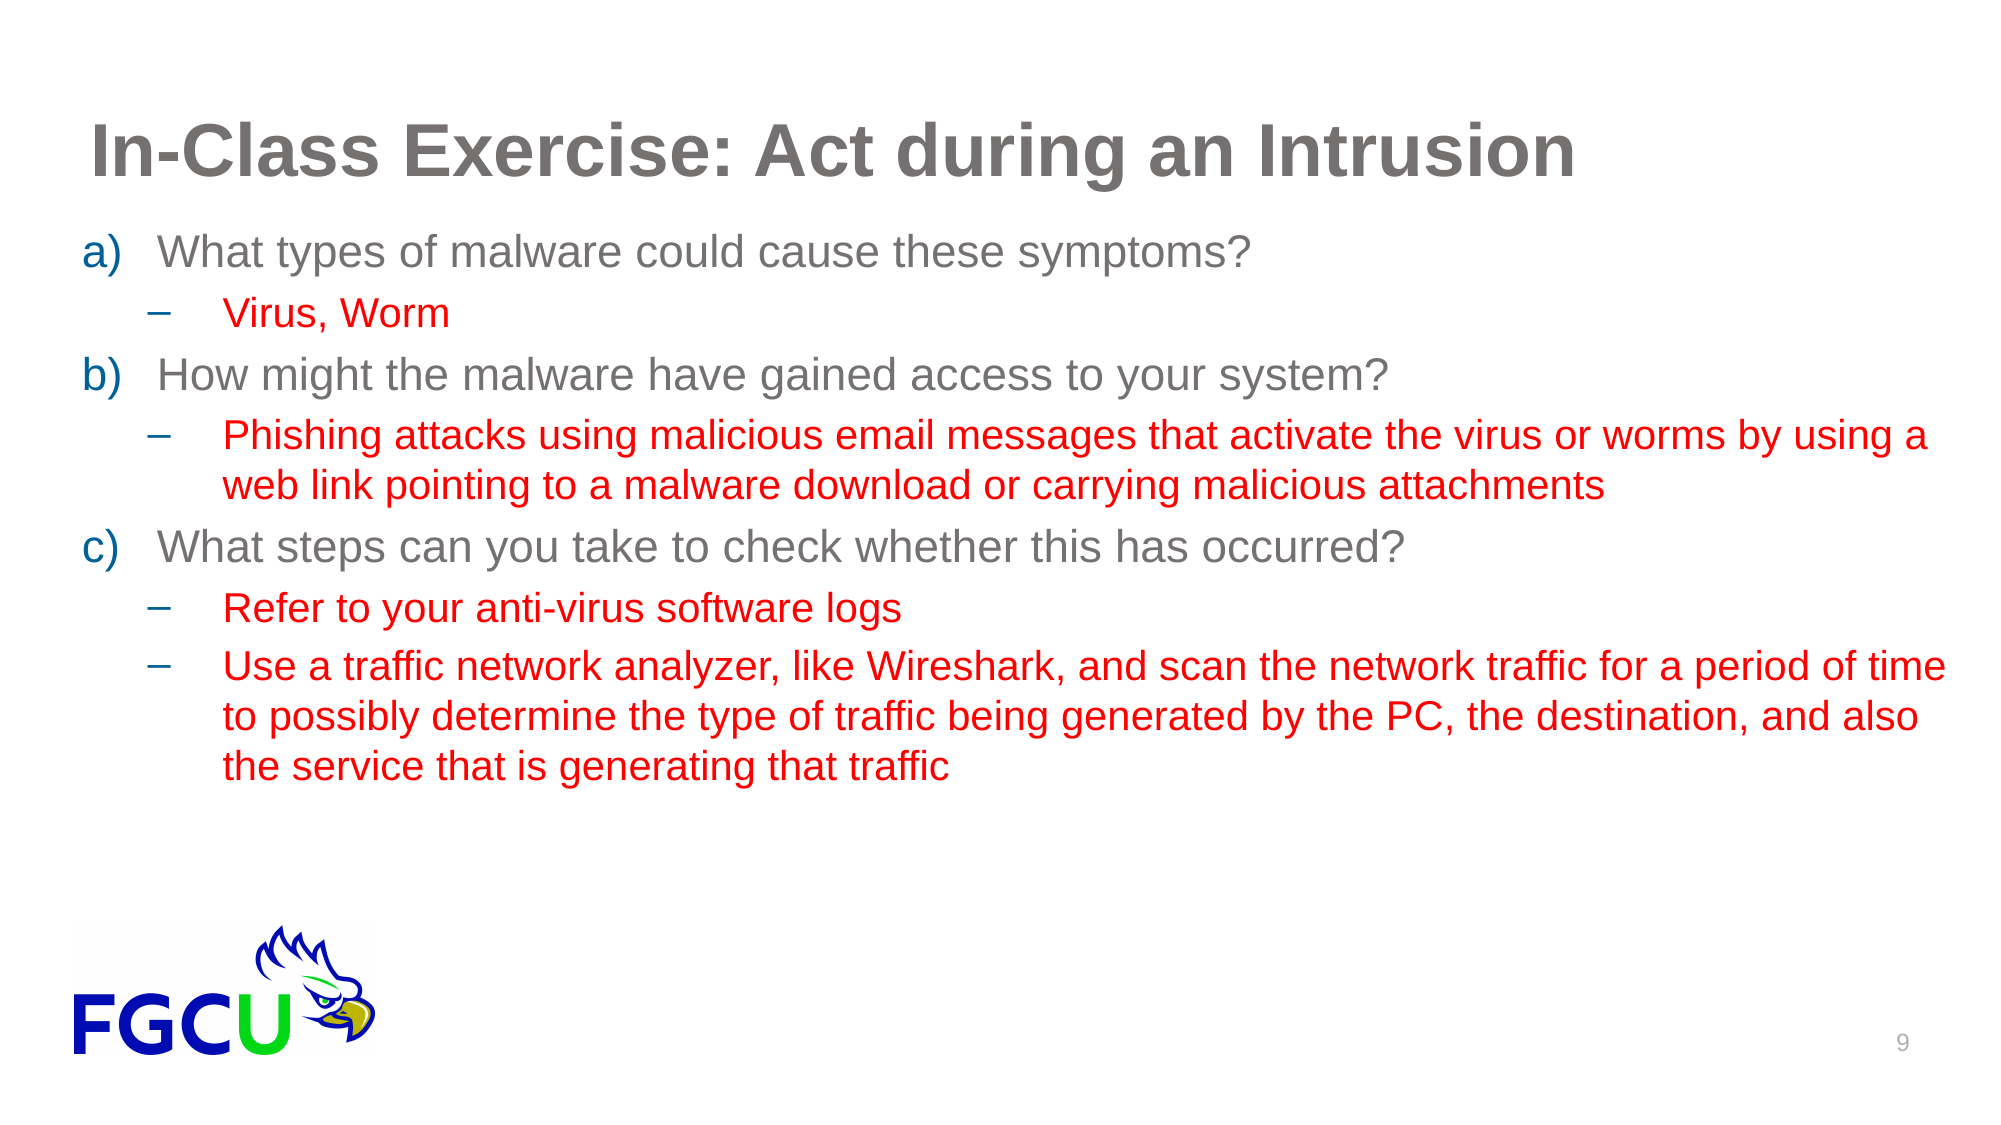

# In-Class Exercise: Act during an Intrusion
What types of malware could cause these symptoms?
Virus, Worm
How might the malware have gained access to your system?
Phishing attacks using malicious email messages that activate the virus or worms by using a web link pointing to a malware download or carrying malicious attachments
What steps can you take to check whether this has occurred?
Refer to your anti-virus software logs
Use a traffic network analyzer, like Wireshark, and scan the network traffic for a period of time to possibly determine the type of traffic being generated by the PC, the destination, and also the service that is generating that traffic
9